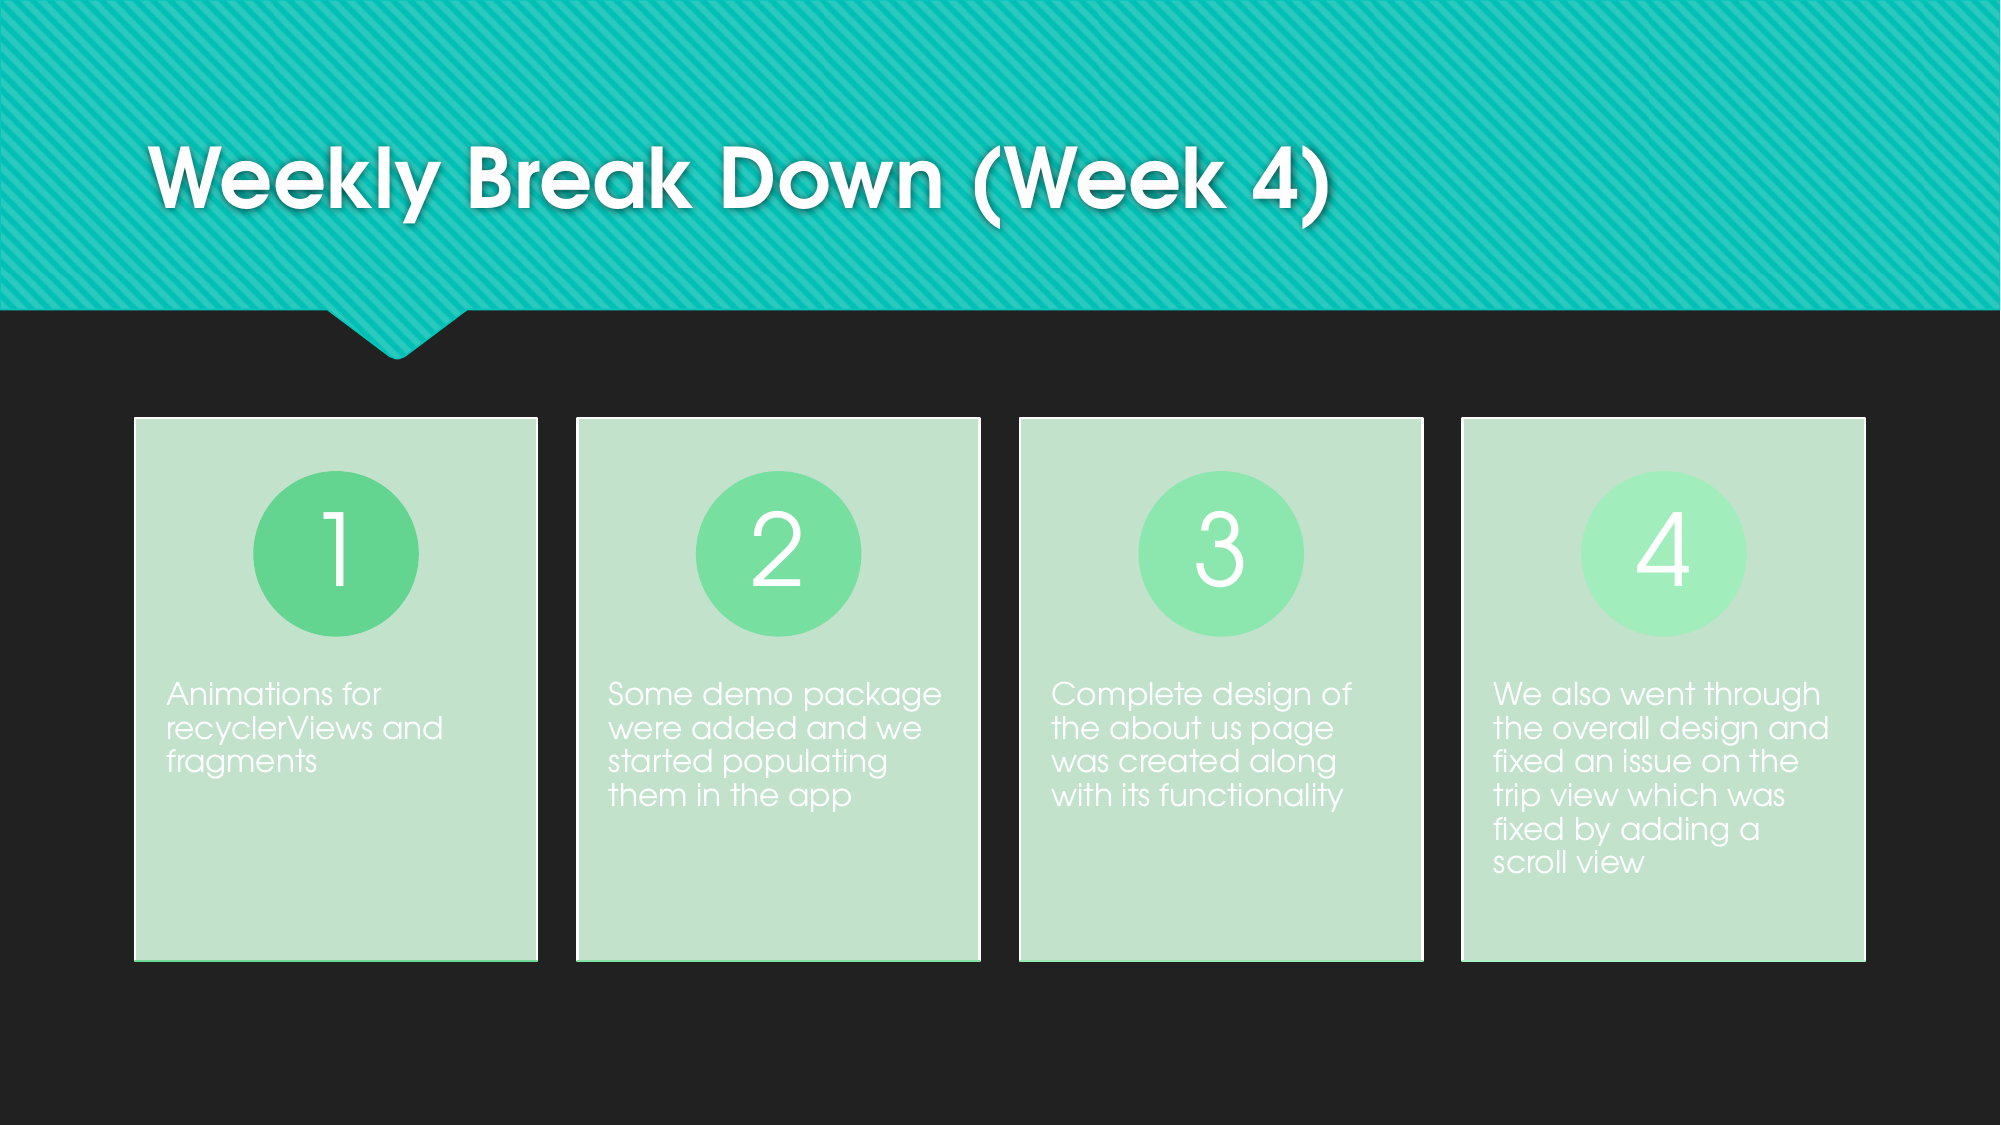

# Weekly Break Down (Week 4)
Animations for recyclerViews and fragments
1
Some demo package were added and we started populating them in the app
2
Complete design of the about us page was created along with its functionality
3
We also went through the overall design and fixed an issue on the trip view which was fixed by adding a scroll view
4